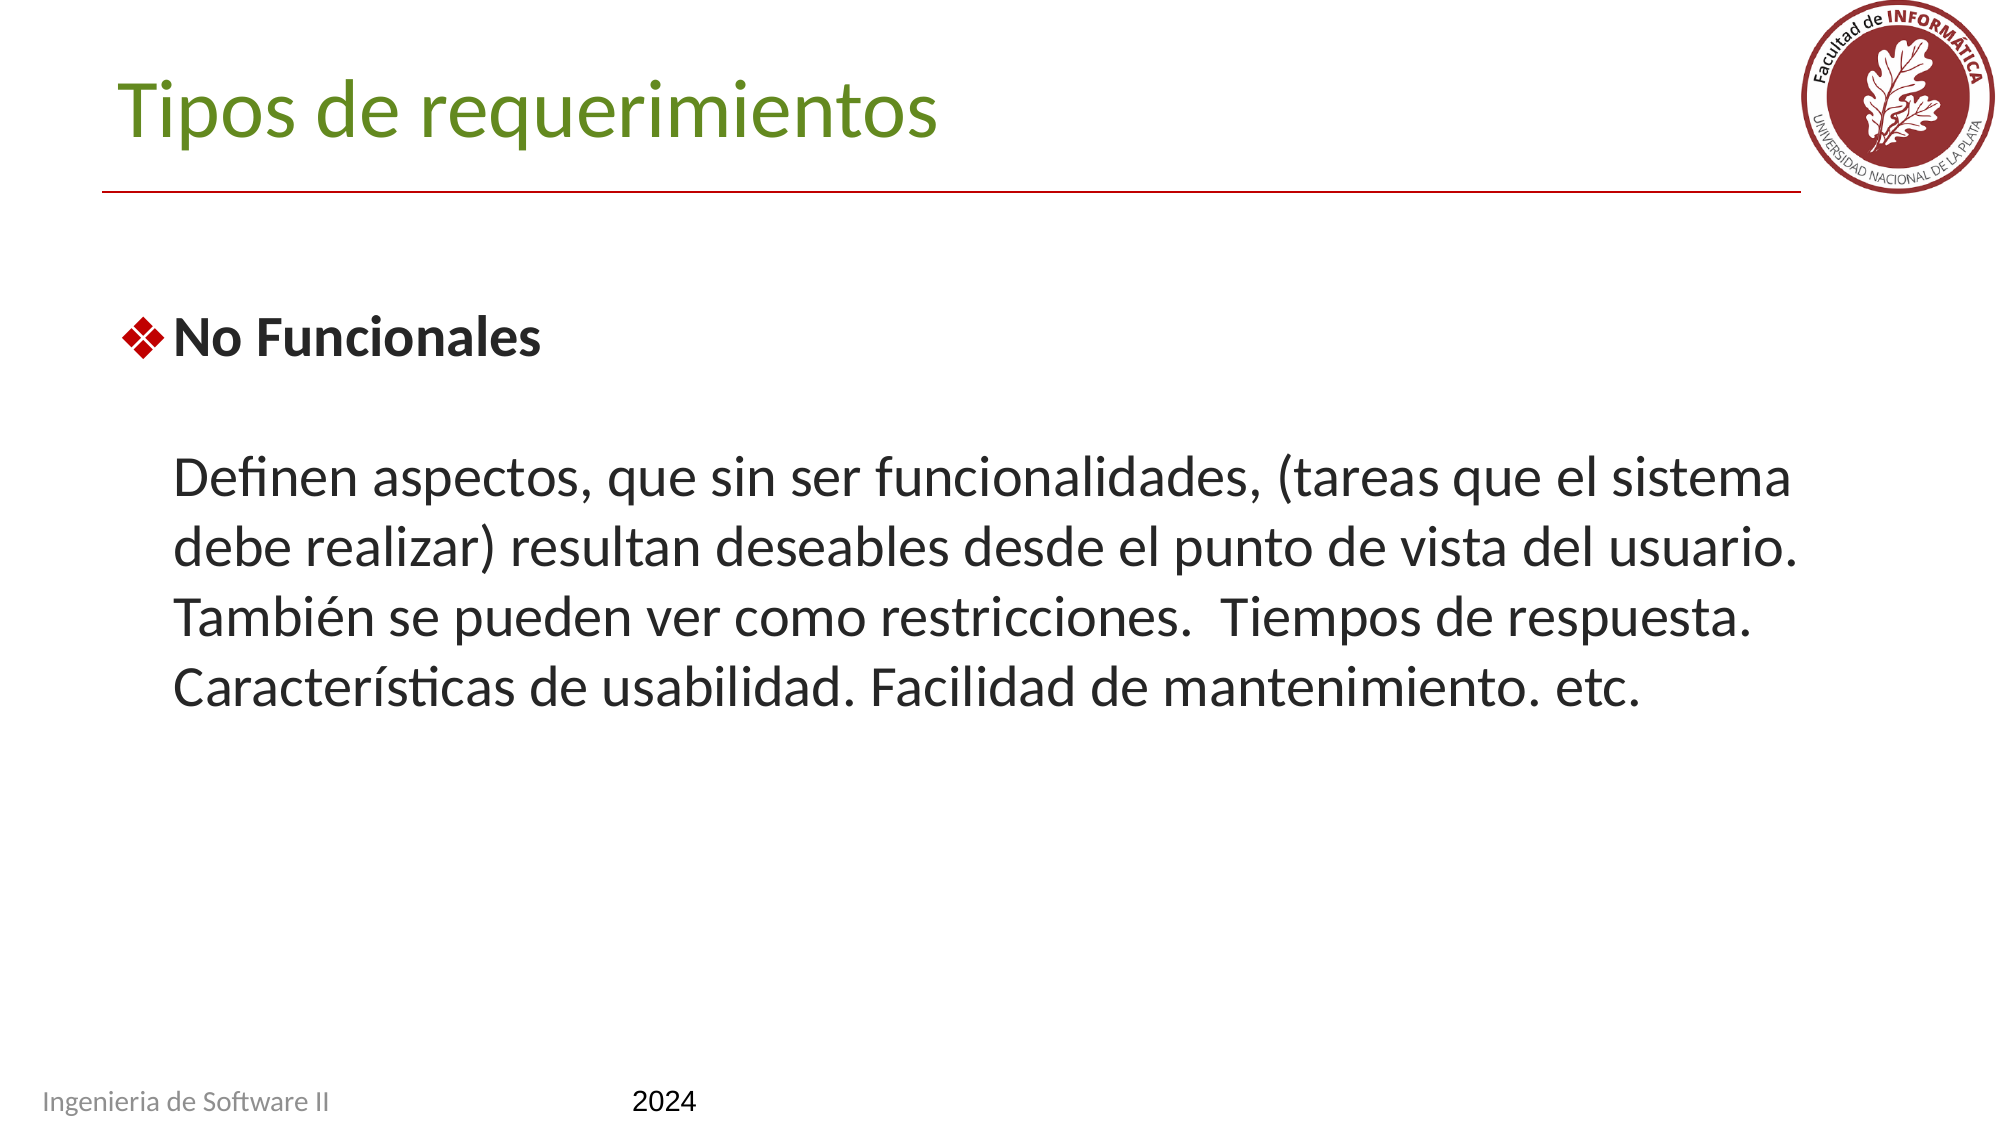

Tipos de requerimientos
No Funcionales

Definen aspectos, que sin ser funcionalidades, (tareas que el sistema debe realizar) resultan deseables desde el punto de vista del usuario. También se pueden ver como restricciones.  Tiempos de respuesta. Características de usabilidad. Facilidad de mantenimiento. etc.